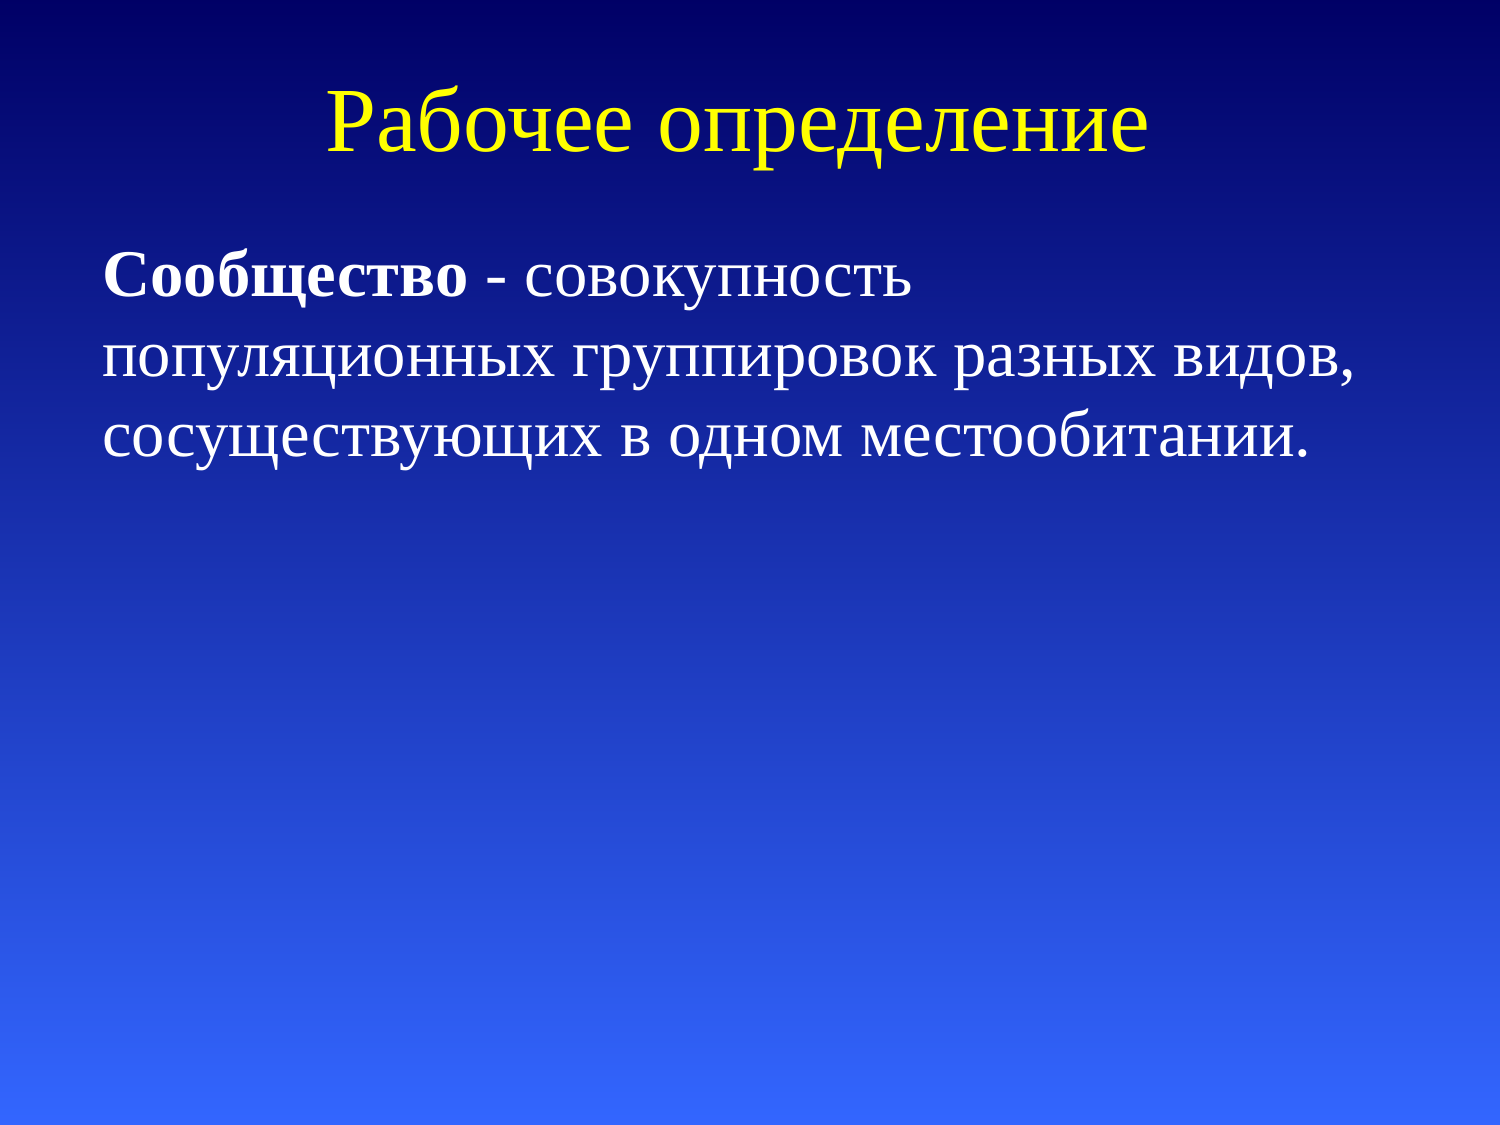

# Рабочее определение
Сообщество - совокупность популяционных группировок разных видов, сосуществующих в одном местообитании.